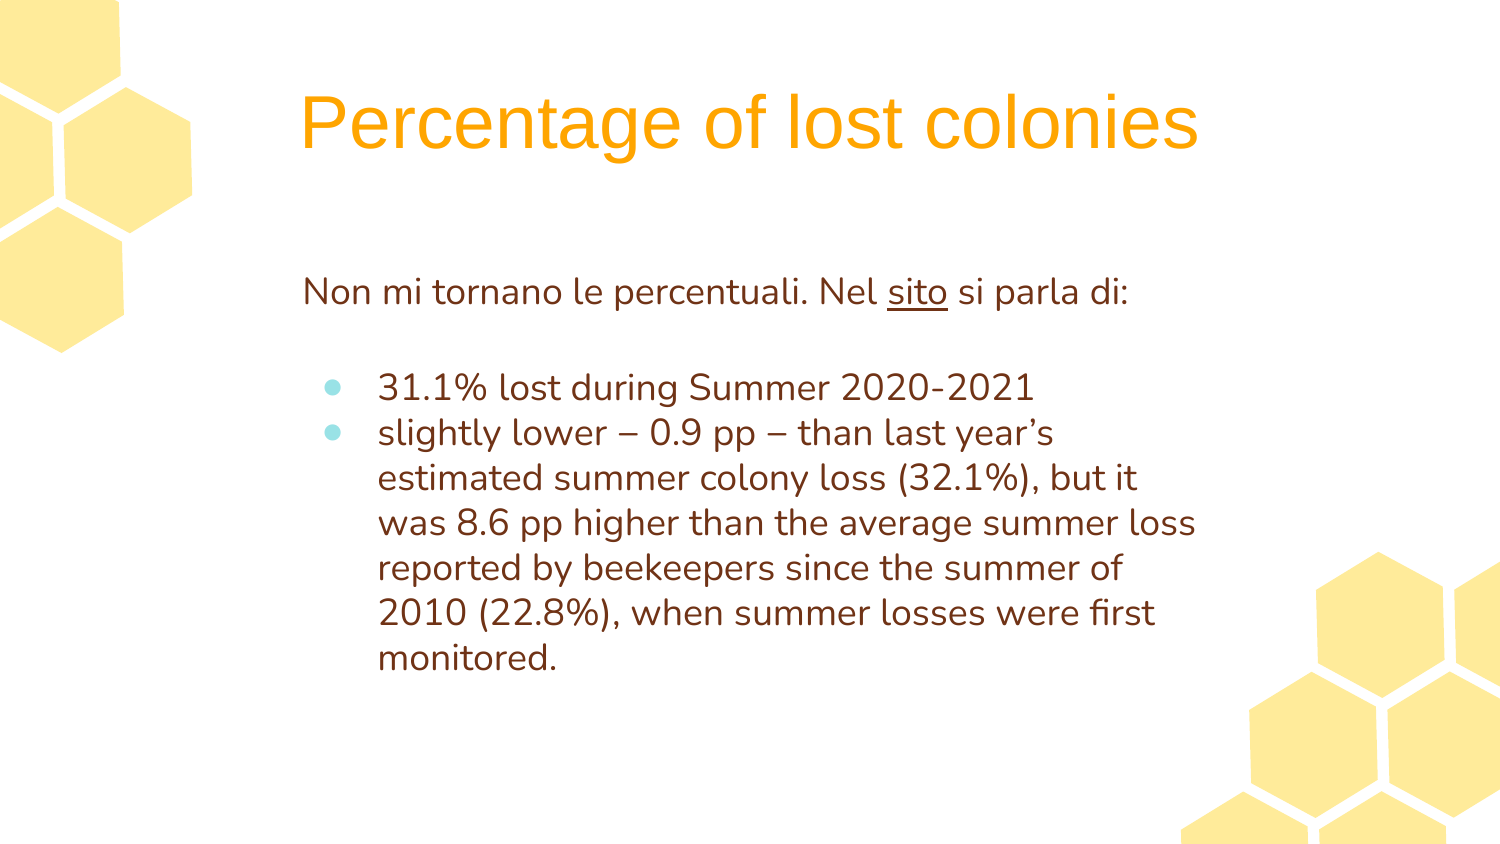

# Percentage of lost colonies
Non mi tornano le percentuali. Nel sito si parla di:
31.1% lost during Summer 2020-2021
slightly lower − 0.9 pp − than last year’s estimated summer colony loss (32.1%), but it was 8.6 pp higher than the average summer loss reported by beekeepers since the summer of 2010 (22.8%), when summer losses were first monitored.